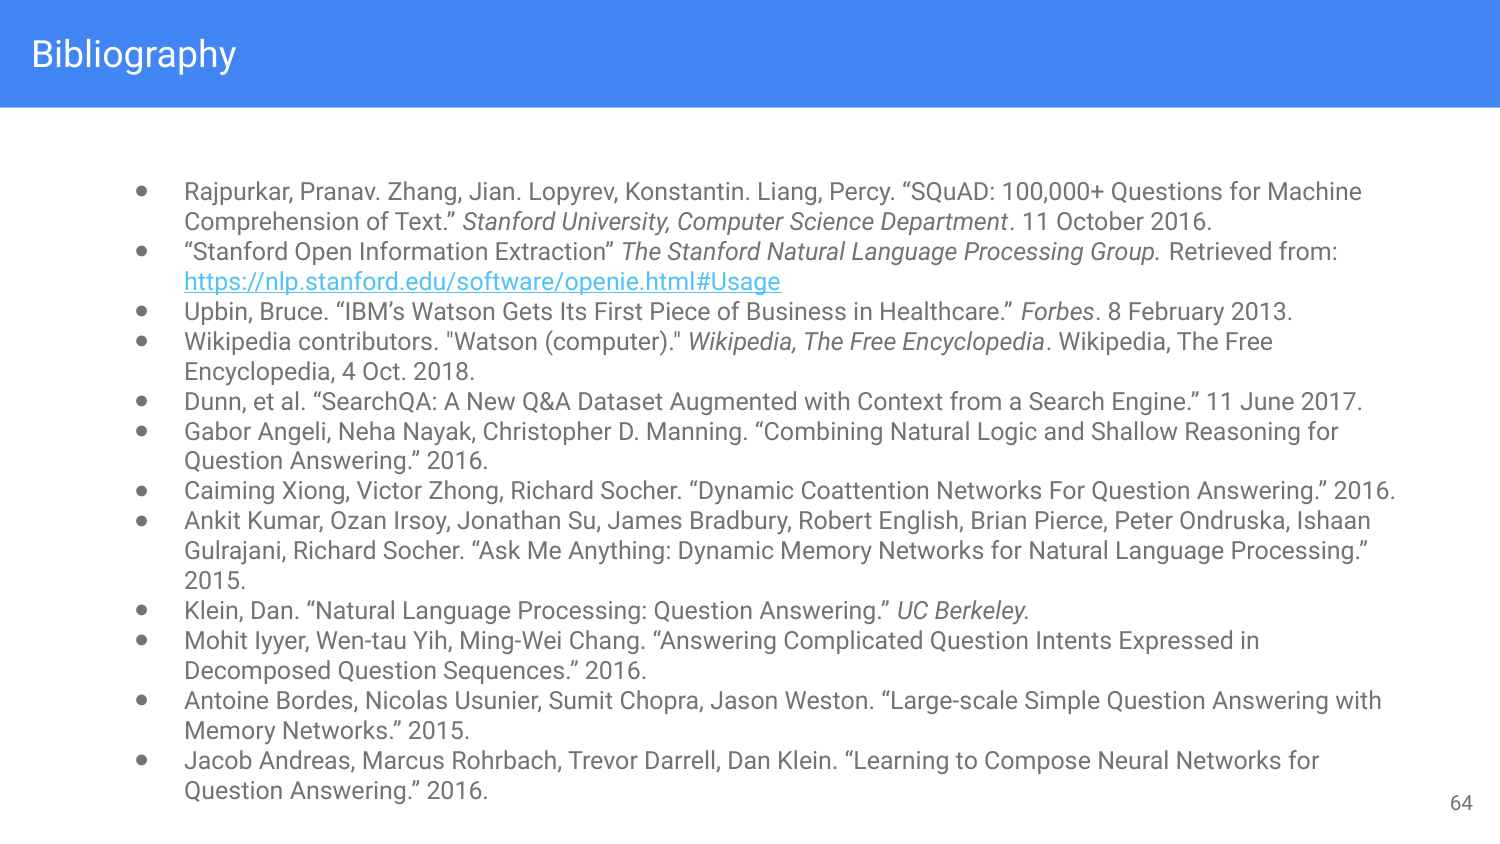

# Bibliography
Rajpurkar, Pranav. Zhang, Jian. Lopyrev, Konstantin. Liang, Percy. “SQuAD: 100,000+ Questions for Machine Comprehension of Text.” Stanford University, Computer Science Department. 11 October 2016.
“Stanford Open Information Extraction” The Stanford Natural Language Processing Group. Retrieved from: https://nlp.stanford.edu/software/openie.html#Usage
Upbin, Bruce. “IBM’s Watson Gets Its First Piece of Business in Healthcare.” Forbes. 8 February 2013.
Wikipedia contributors. "Watson (computer)." Wikipedia, The Free Encyclopedia. Wikipedia, The Free Encyclopedia, 4 Oct. 2018.
Dunn, et al. “SearchQA: A New Q&A Dataset Augmented with Context from a Search Engine.” 11 June 2017.
Gabor Angeli, Neha Nayak, Christopher D. Manning. “Combining Natural Logic and Shallow Reasoning for Question Answering.” 2016.
Caiming Xiong, Victor Zhong, Richard Socher. “Dynamic Coattention Networks For Question Answering.” 2016.
Ankit Kumar, Ozan Irsoy, Jonathan Su, James Bradbury, Robert English, Brian Pierce, Peter Ondruska, Ishaan Gulrajani, Richard Socher. “Ask Me Anything: Dynamic Memory Networks for Natural Language Processing.” 2015.
Klein, Dan. “Natural Language Processing: Question Answering.” UC Berkeley.
Mohit Iyyer, Wen-tau Yih, Ming-Wei Chang. “Answering Complicated Question Intents Expressed in Decomposed Question Sequences.” 2016.
Antoine Bordes, Nicolas Usunier, Sumit Chopra, Jason Weston. “Large-scale Simple Question Answering with Memory Networks.” 2015.
Jacob Andreas, Marcus Rohrbach, Trevor Darrell, Dan Klein. “Learning to Compose Neural Networks for Question Answering.” 2016.
64